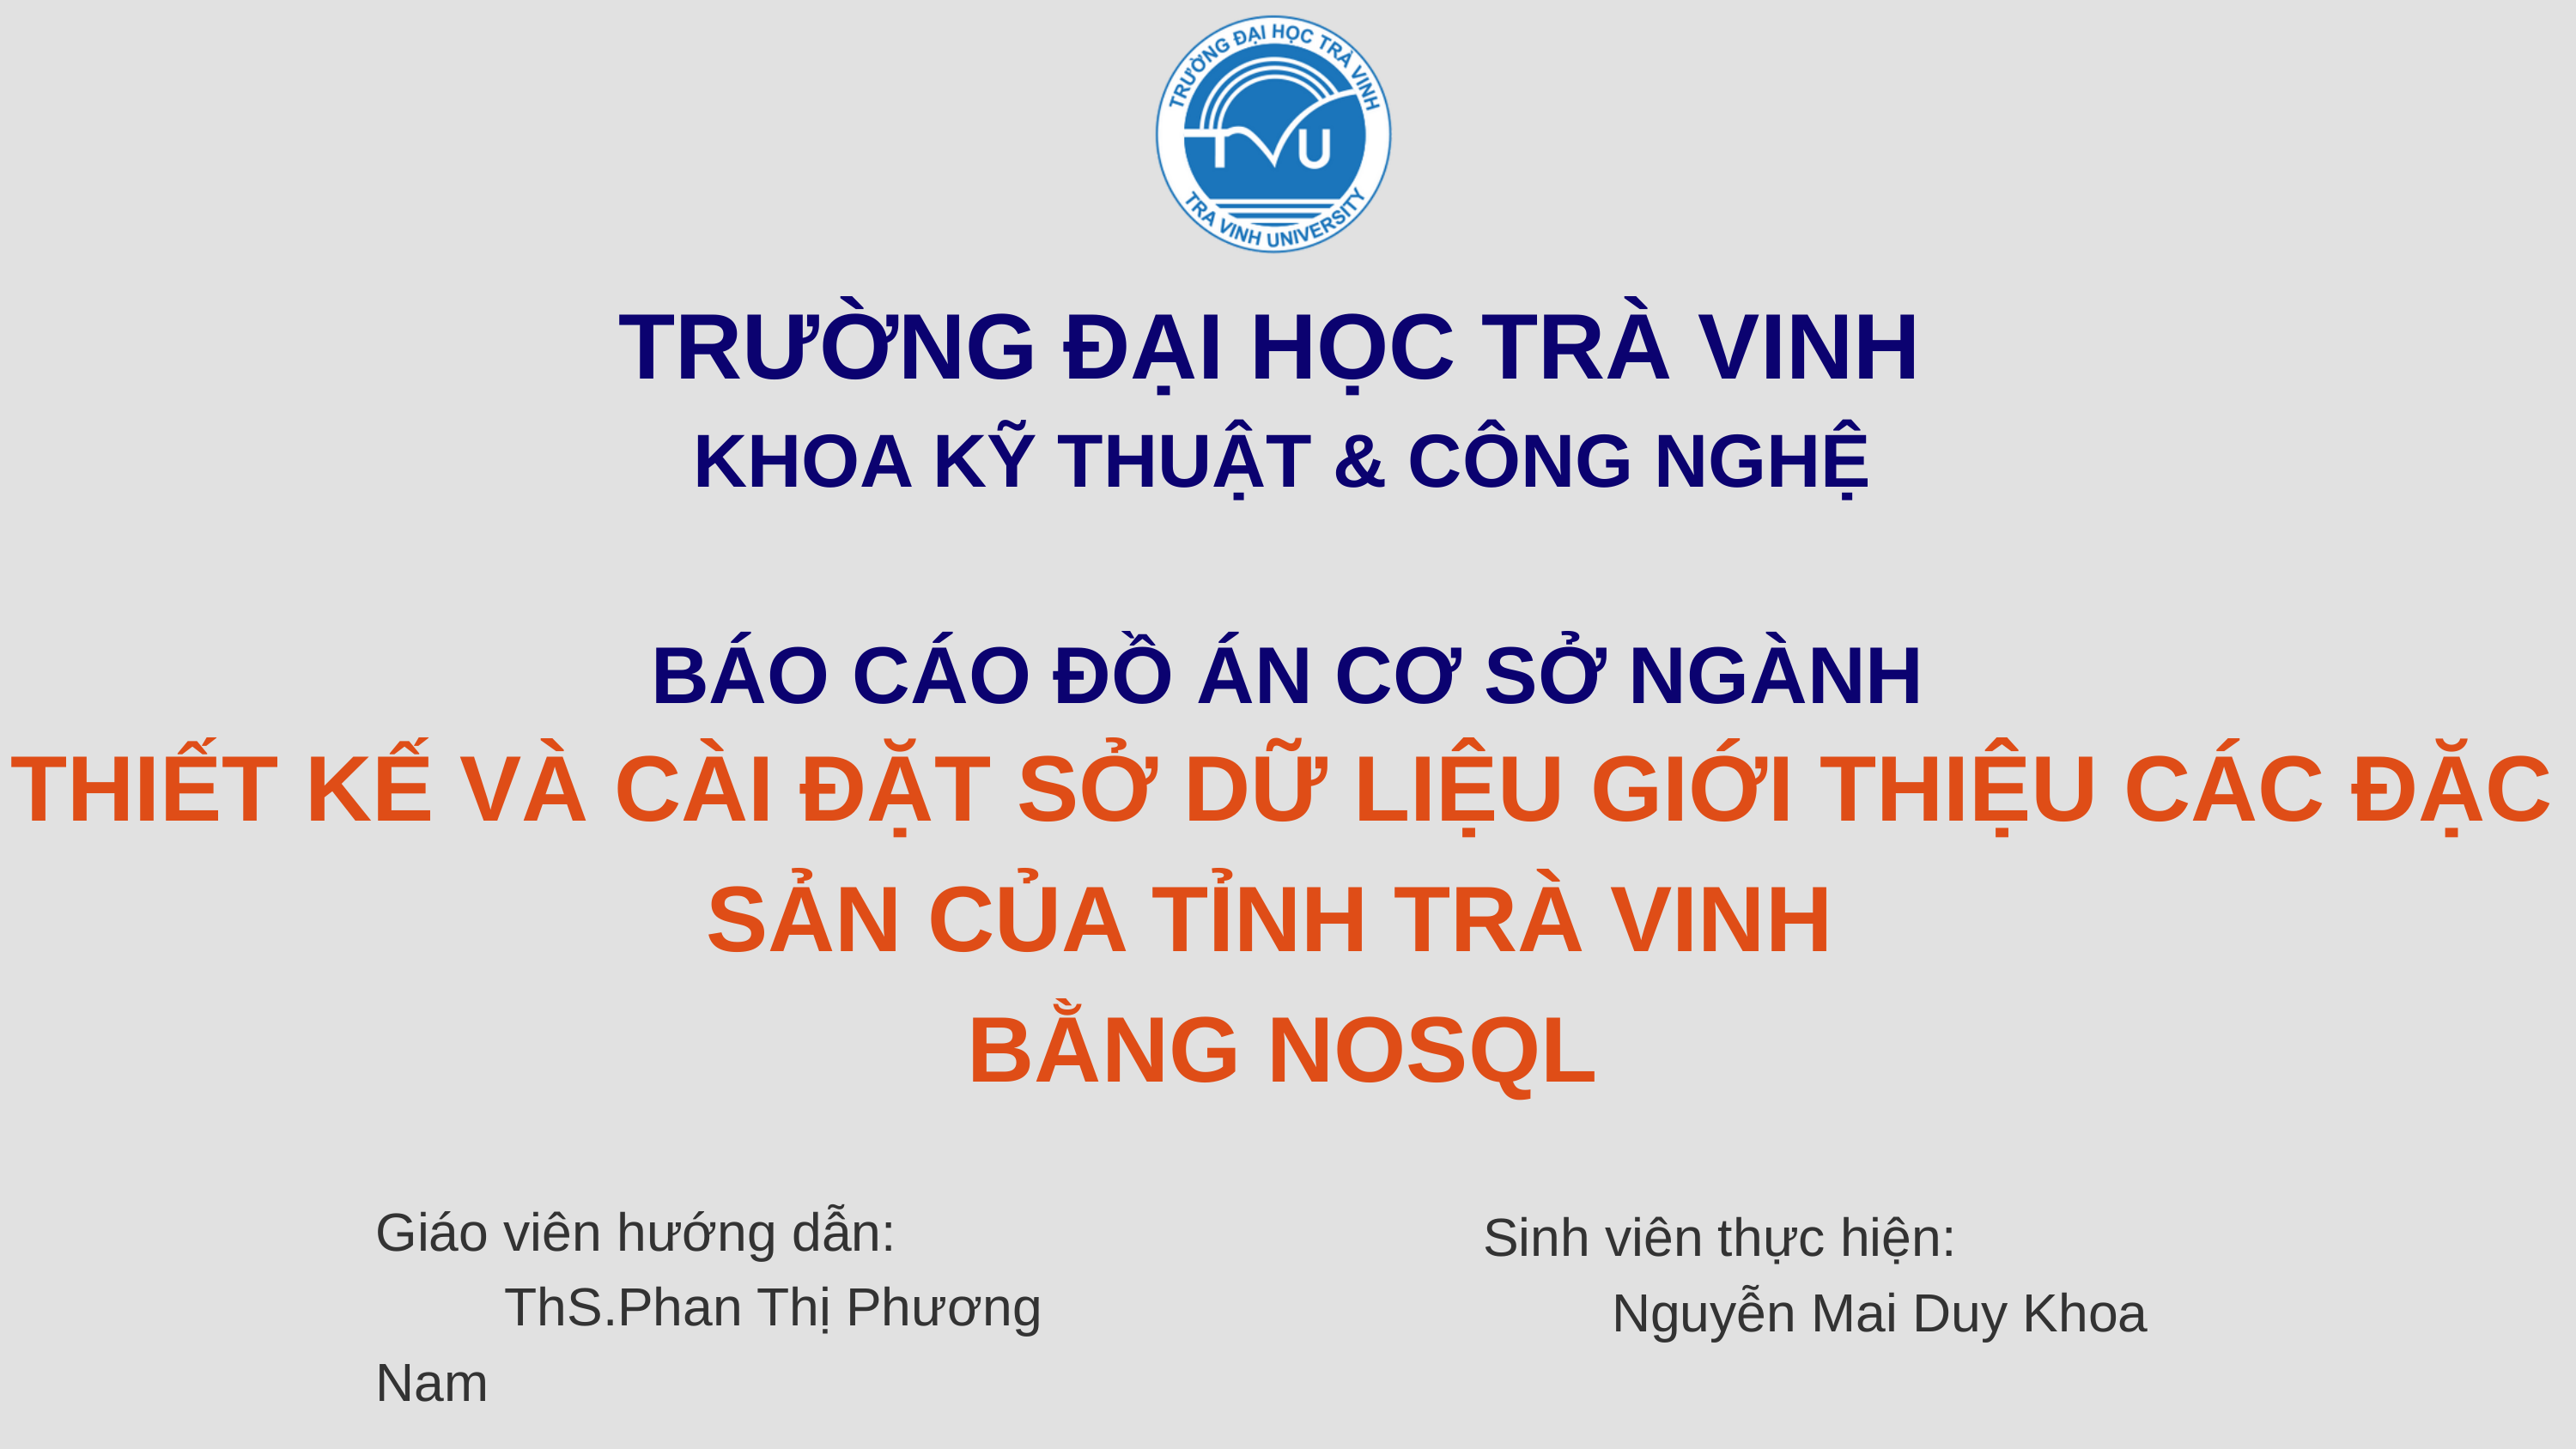

TRƯỜNG ĐẠI HỌC TRÀ VINH
KHOA KỸ THUẬT & CÔNG NGHỆ
BÁO CÁO ĐỒ ÁN CƠ SỞ NGÀNH
THIẾT KẾ VÀ CÀI ĐẶT SỞ DỮ LIỆU GIỚI THIỆU CÁC ĐẶC SẢN CỦA TỈNH TRÀ VINH
BẰNG NOSQL
Sinh viên thực hiện:
	Nguyễn Mai Duy Khoa
Giáo viên hướng dẫn:
	ThS.Phan Thị Phương Nam